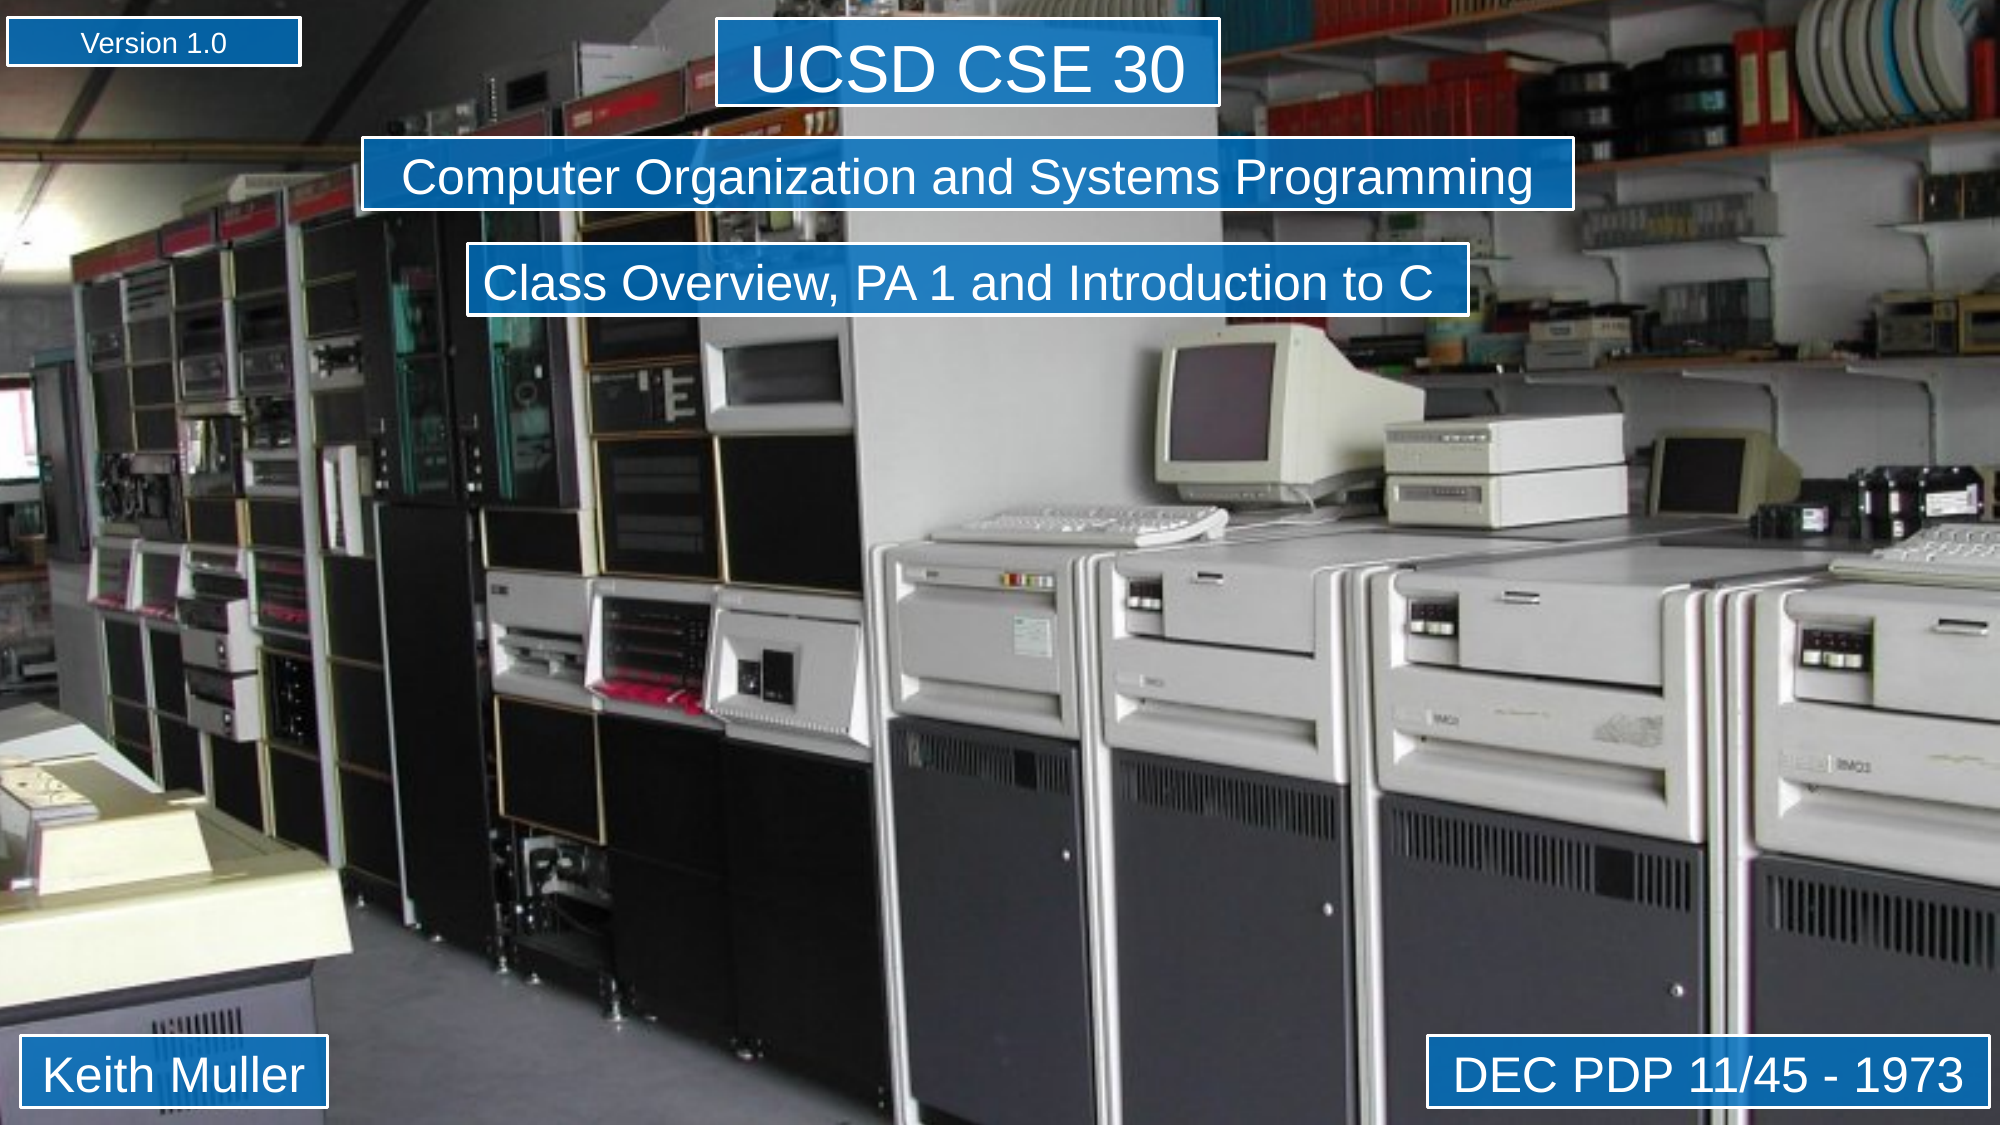

Version 1.0
UCSD CSE 30
Computer Organization and Systems Programming
Class Overview, PA 1 and Introduction to C
Keith Muller
DEC PDP 11/45 - 1973